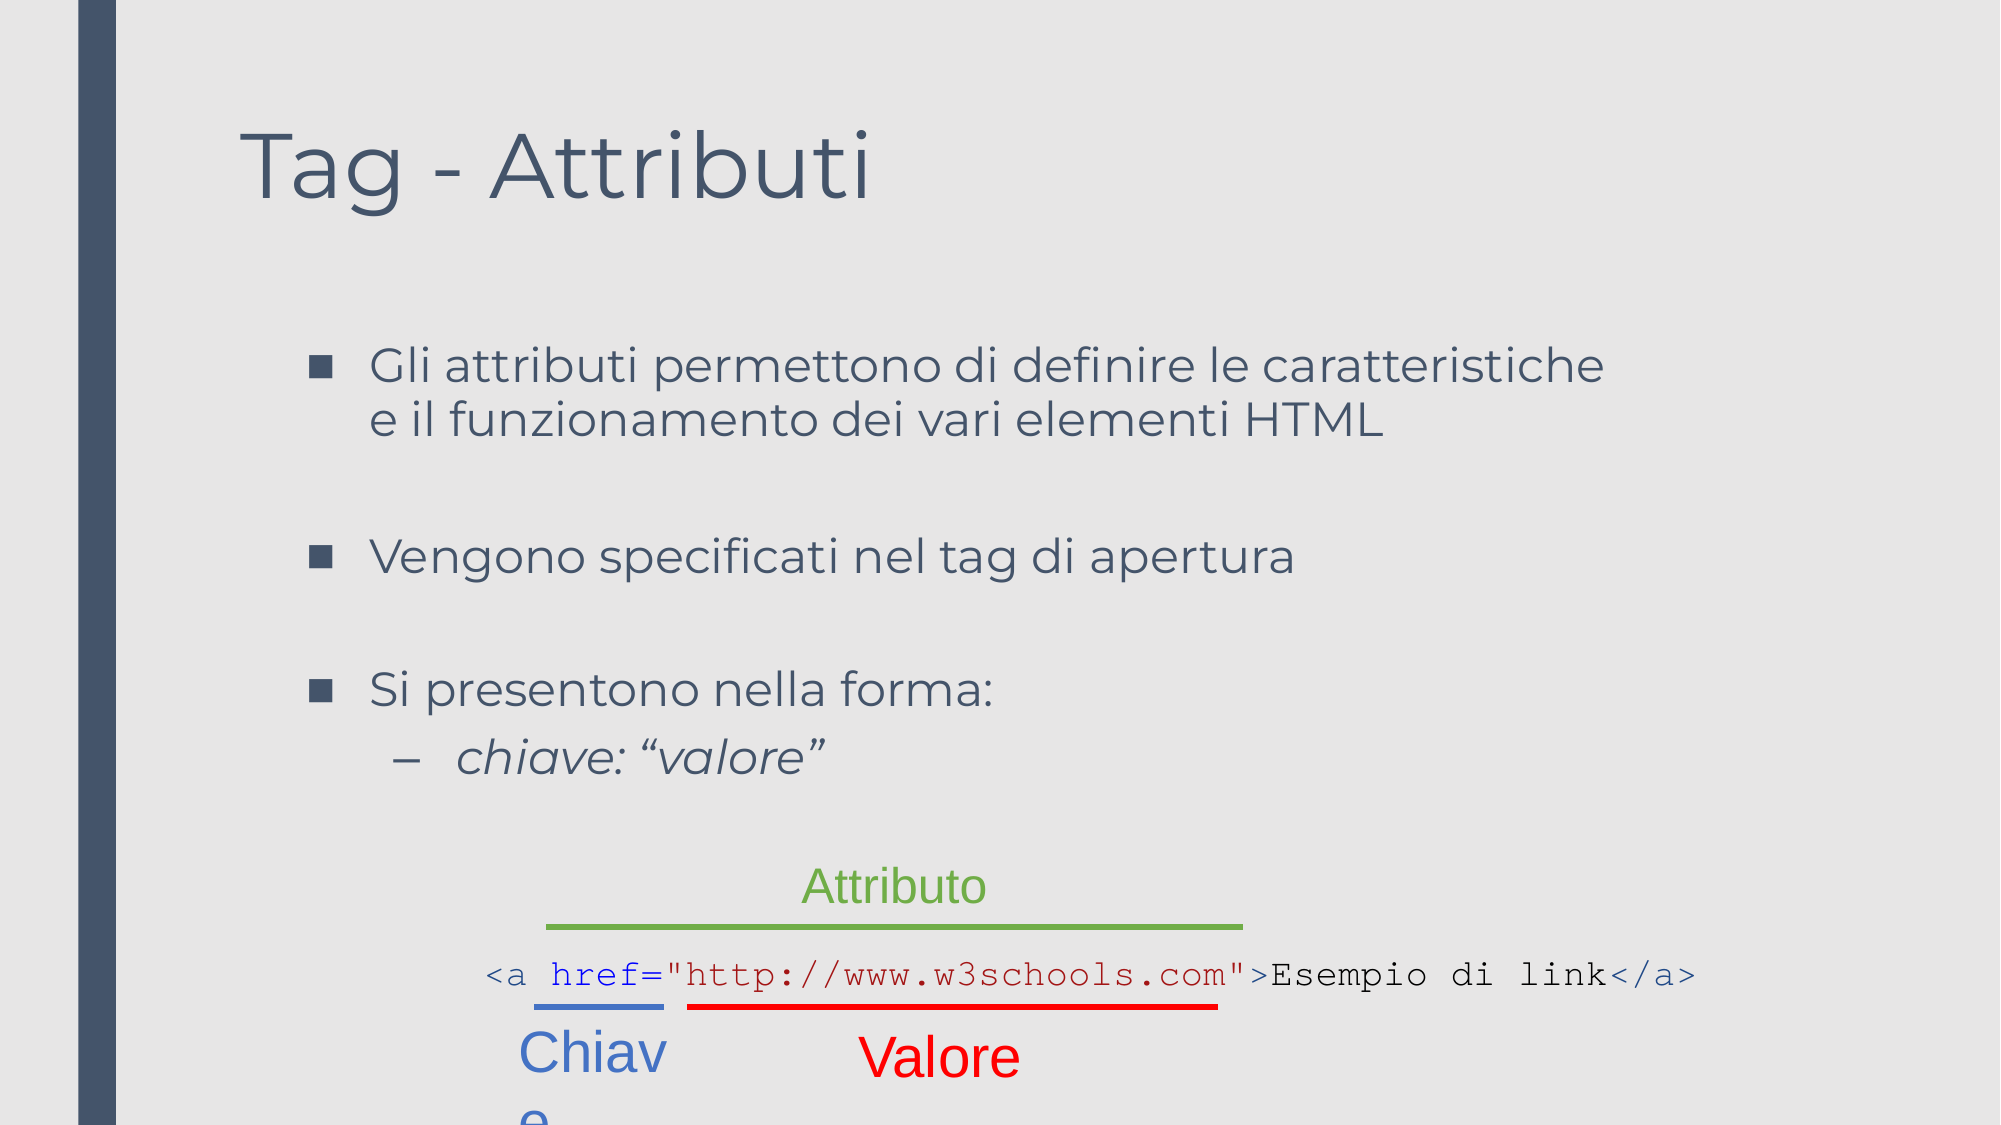

# Tag - Attributi
Gli attributi permettono di definire le caratteristiche e il funzionamento dei vari elementi HTML
Vengono specificati nel tag di apertura
Si presentono nella forma:
chiave: “valore”
Attributo
<a href="http://www.w3schools.com">Esempio di link</a>
Chiave
Valore